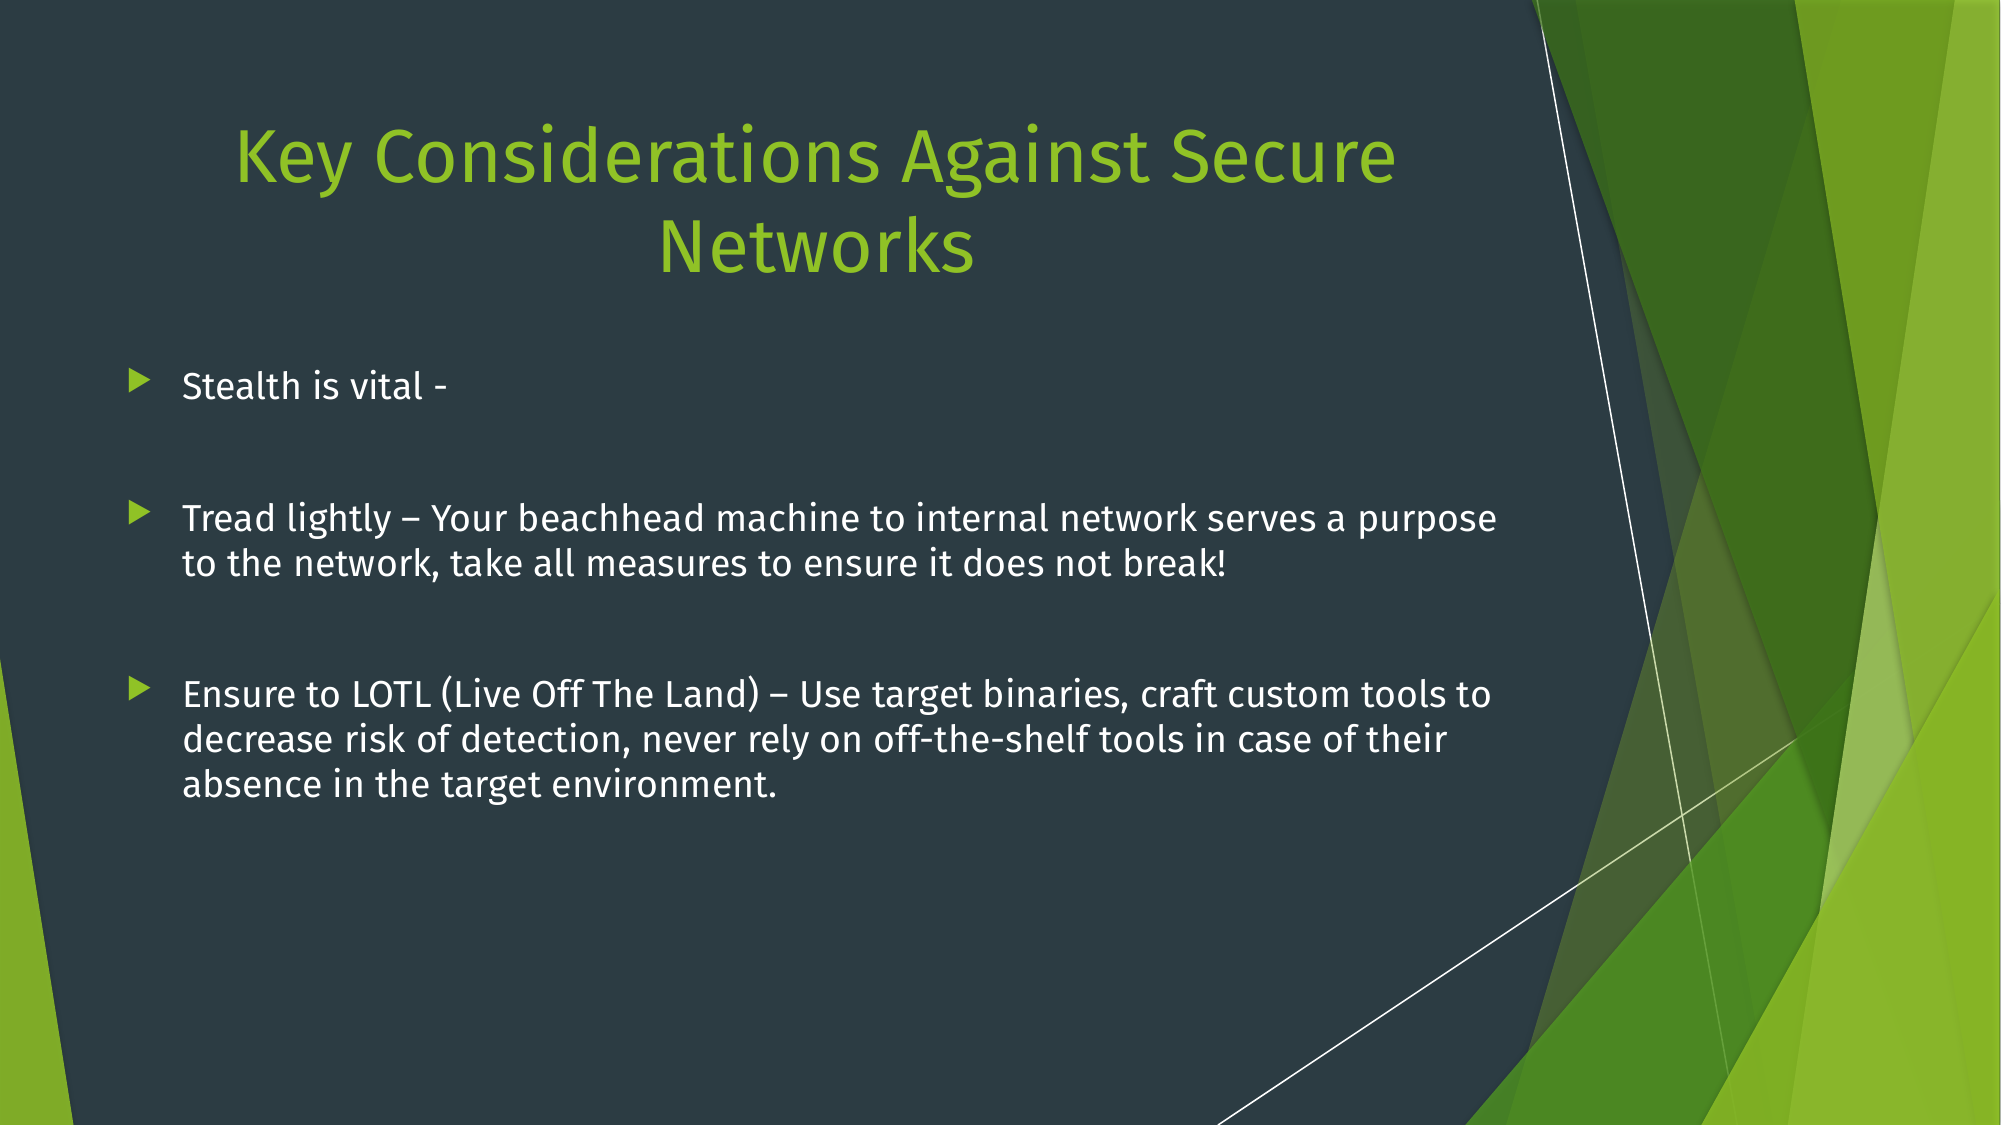

# Key Considerations Against Secure Networks
Stealth is vital -

Tread lightly – Your beachhead machine to internal network serves a purpose to the network, take all measures to ensure it does not break!

Ensure to LOTL (Live Off The Land) – Use target binaries, craft custom tools to decrease risk of detection, never rely on off-the-shelf tools in case of their absence in the target environment.